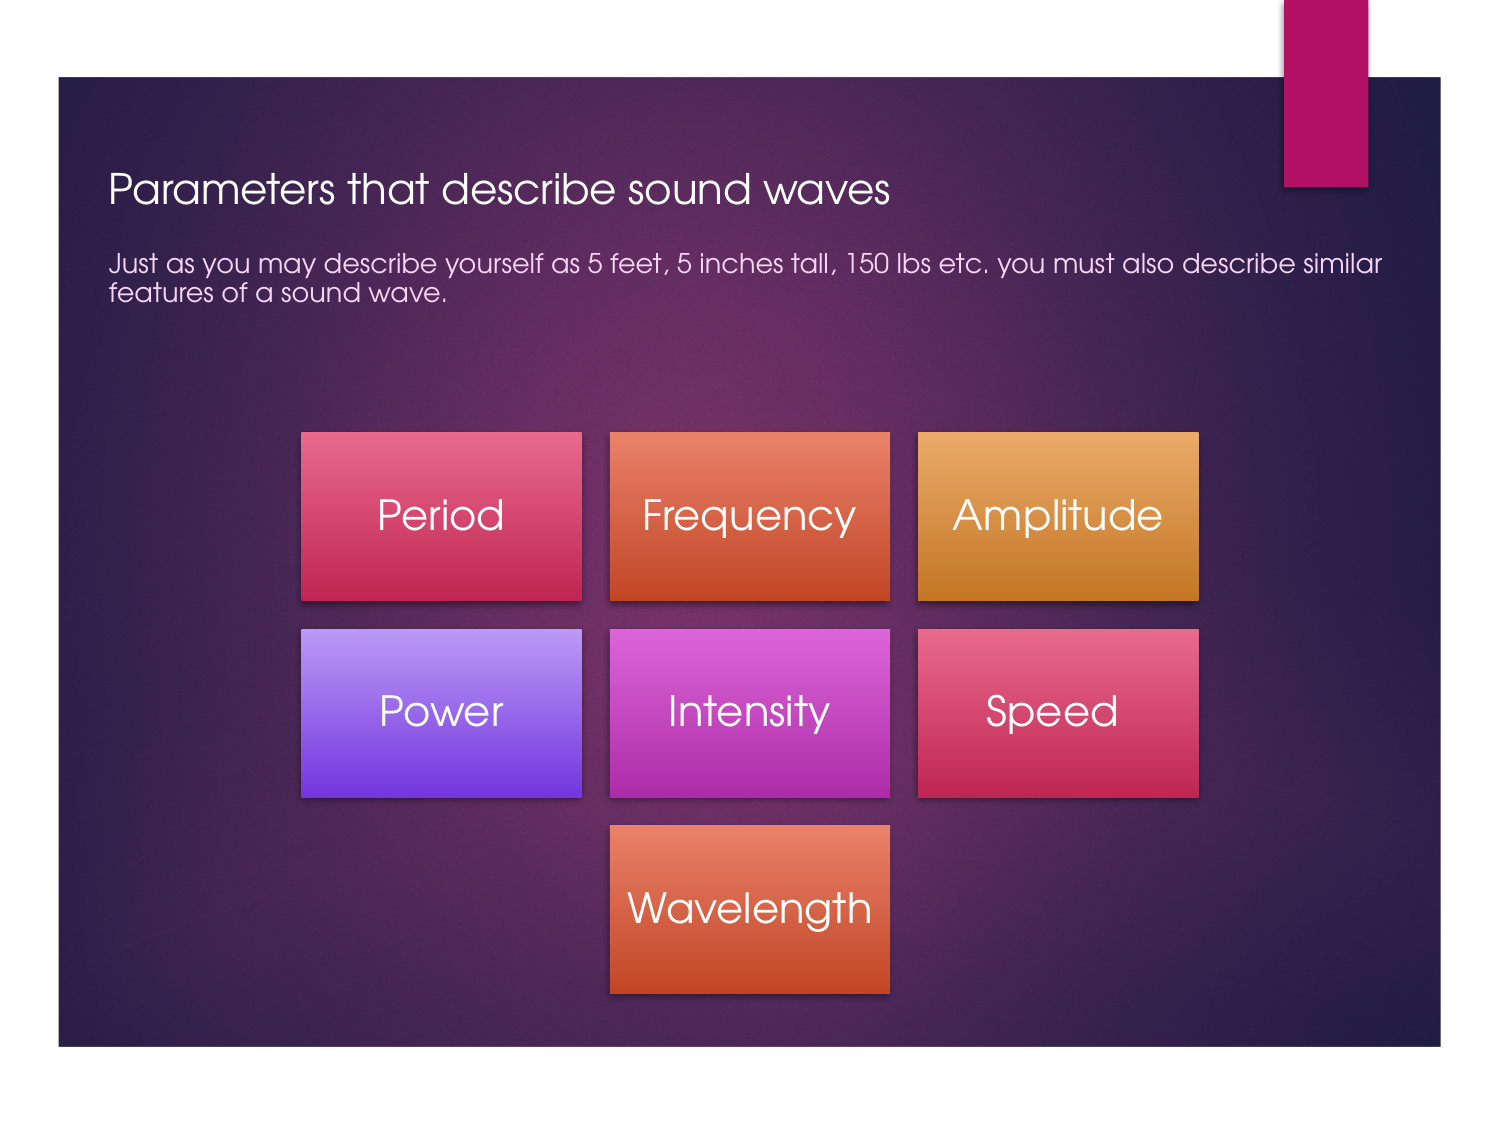

# Parameters that describe sound waves Just as you may describe yourself as 5 feet, 5 inches tall, 150 lbs etc. you must also describe similar features of a sound wave.

Period

Frequency

Amplitude

Power

Intensity

Speed

Wavelength